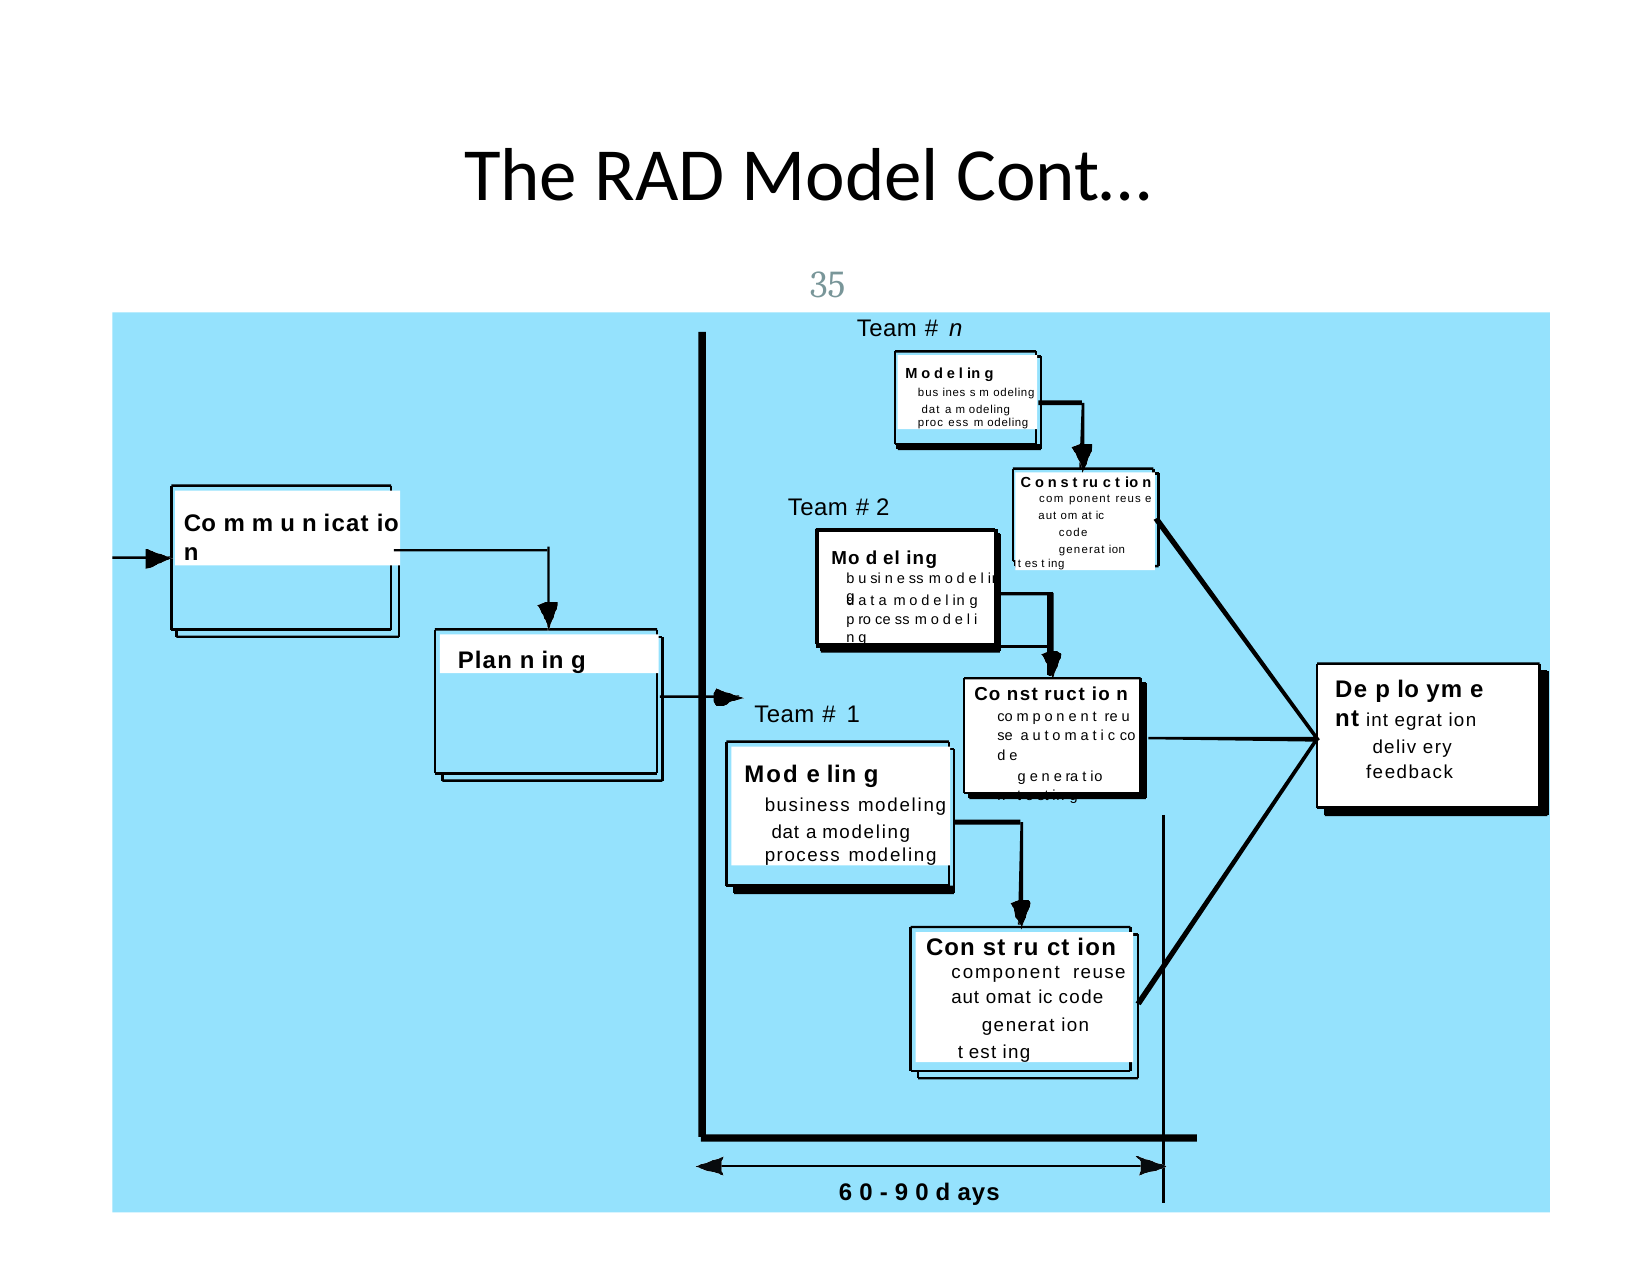

# The RAD Model Cont…

35
Team # n

M o d e l in g
bus ines s m odeling  dat a m odeling
proc ess m odeling

C o n s t ru c t io n
com ponent reus e
aut om at ic code  generat ion
t es t ing
Team # 2

Mo d el ing
b u si n e ss m o d e l in g
Co m m u n icat io n
|  |  |
| --- | --- |
|  |  |
|  |  |
d a t a m o d e l in g
p ro ce ss m o d e l i n g

Plan n in g

De p lo ym e nt

Co nst ruct io n
co m p o n e n t  re u se  a u t o m a t i c co d e
g e n e ra t io n   t e st in g
Team # 1
int egrat ion  deliv ery
feedback

Mod e lin g
business modeling  dat a modeling
process modeling
Con st ru ct ion
component reuse
aut omat ic code
generat ion  t est ing
6 0 - 9 0 d ays